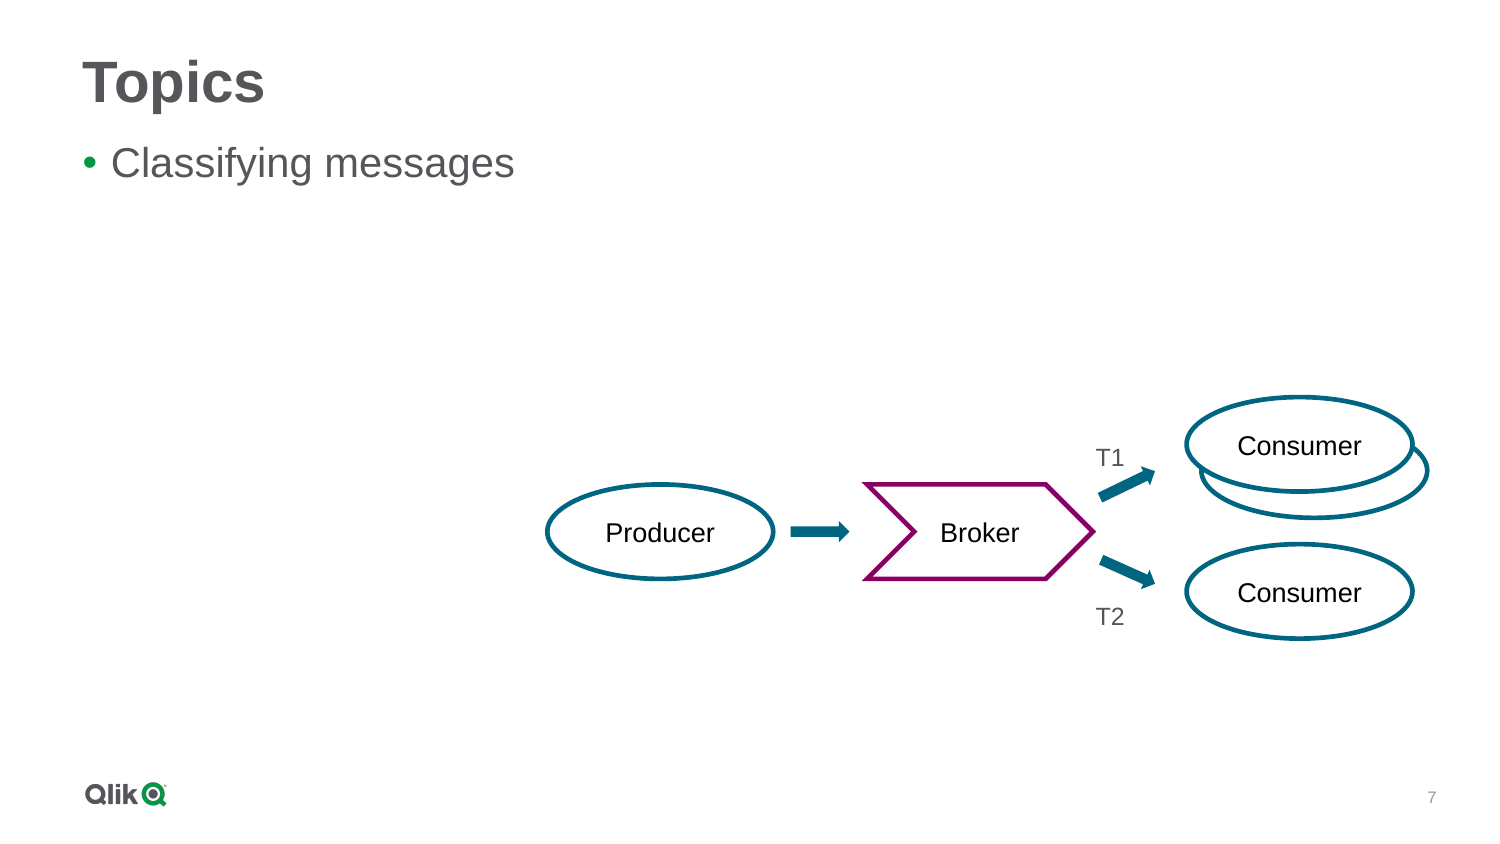

# Topics
Classifying messages

Consumer

T1

Broker
Producer

Consumer

T2